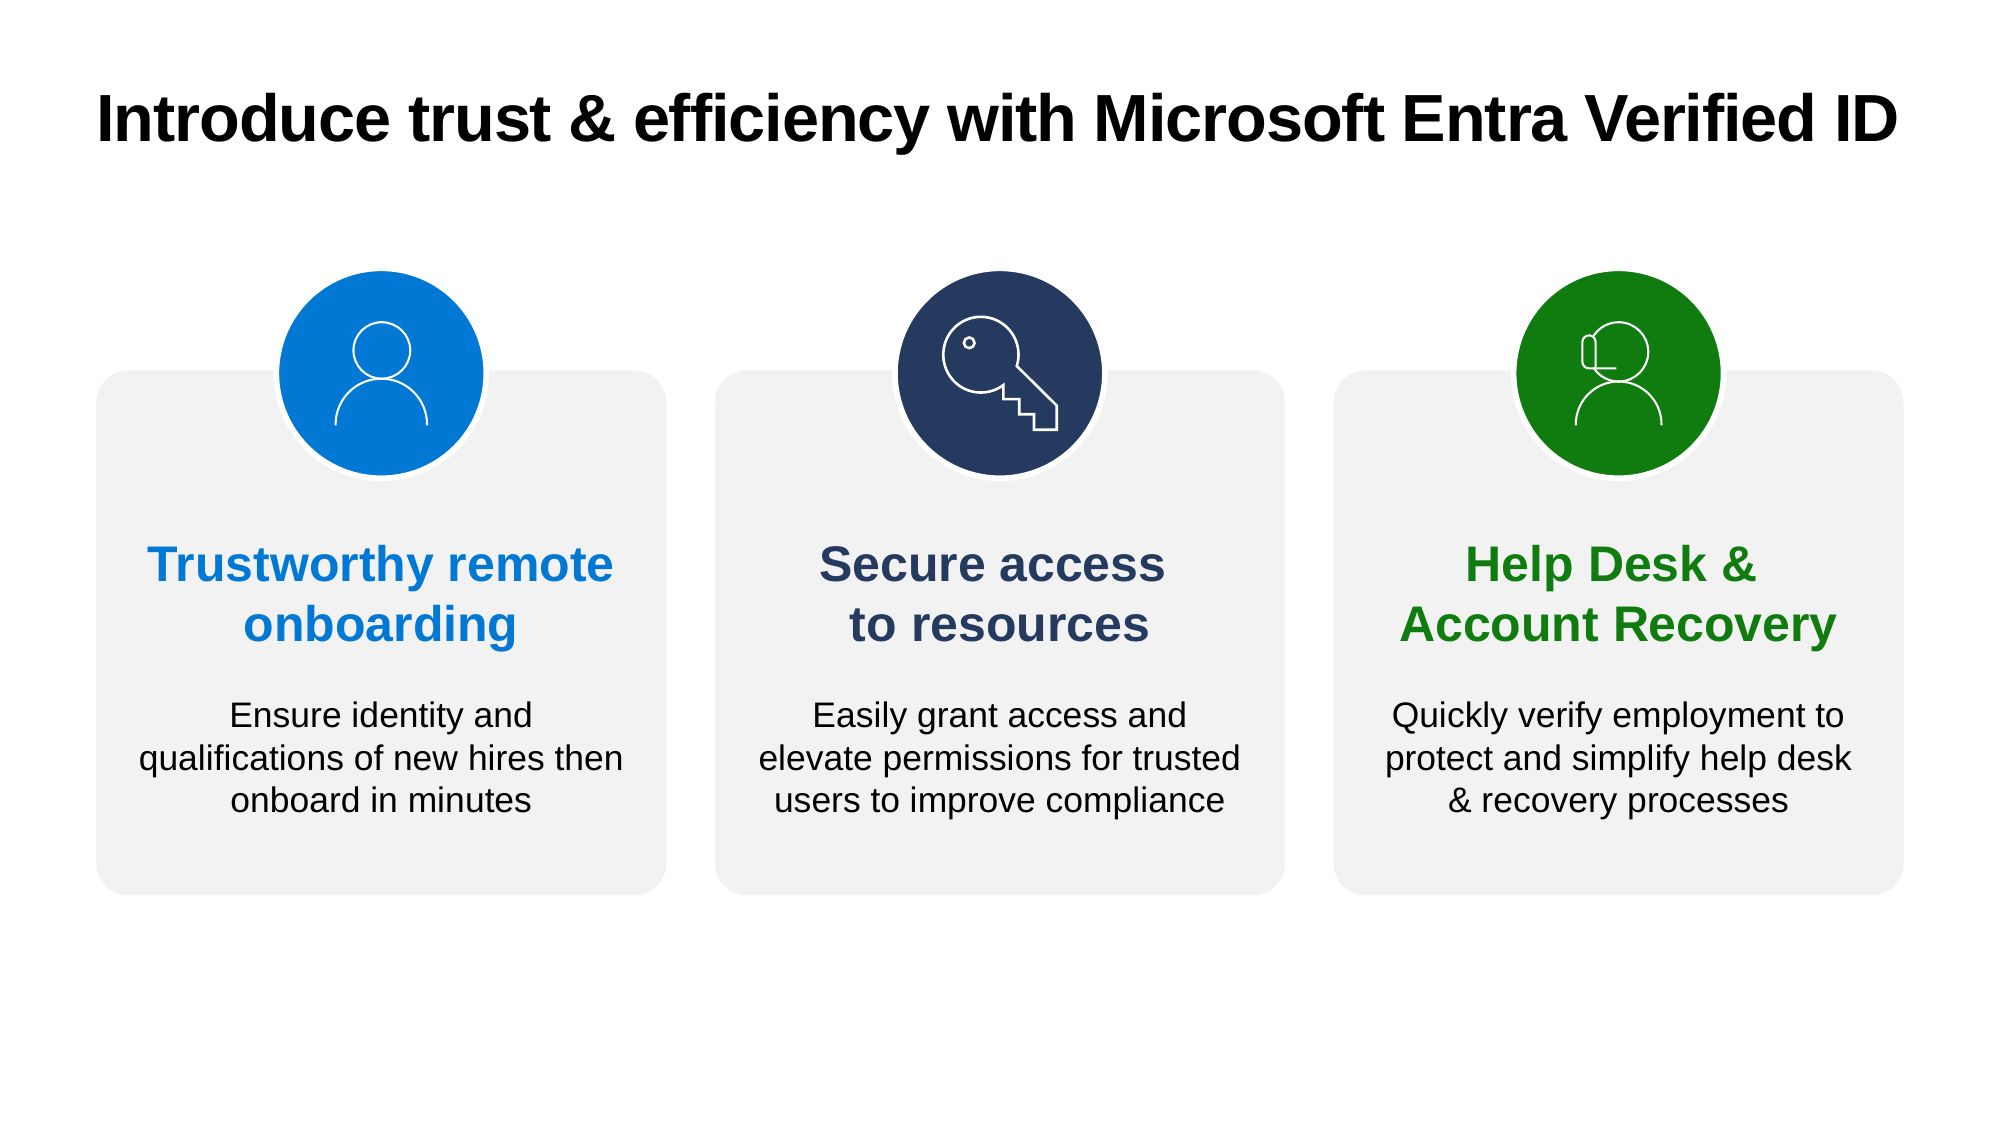

# Introduce trust & efficiency with Microsoft Entra Verified ID

Ensure identity and qualifications of new hires then onboard in minutes

Easily grant access and elevate permissions for trusted users to improve compliance

Quickly verify employment to protect and simplify help desk & recovery processes
Trustworthy remote
onboarding
Secure access
to resources
Help Desk &
Account Recovery